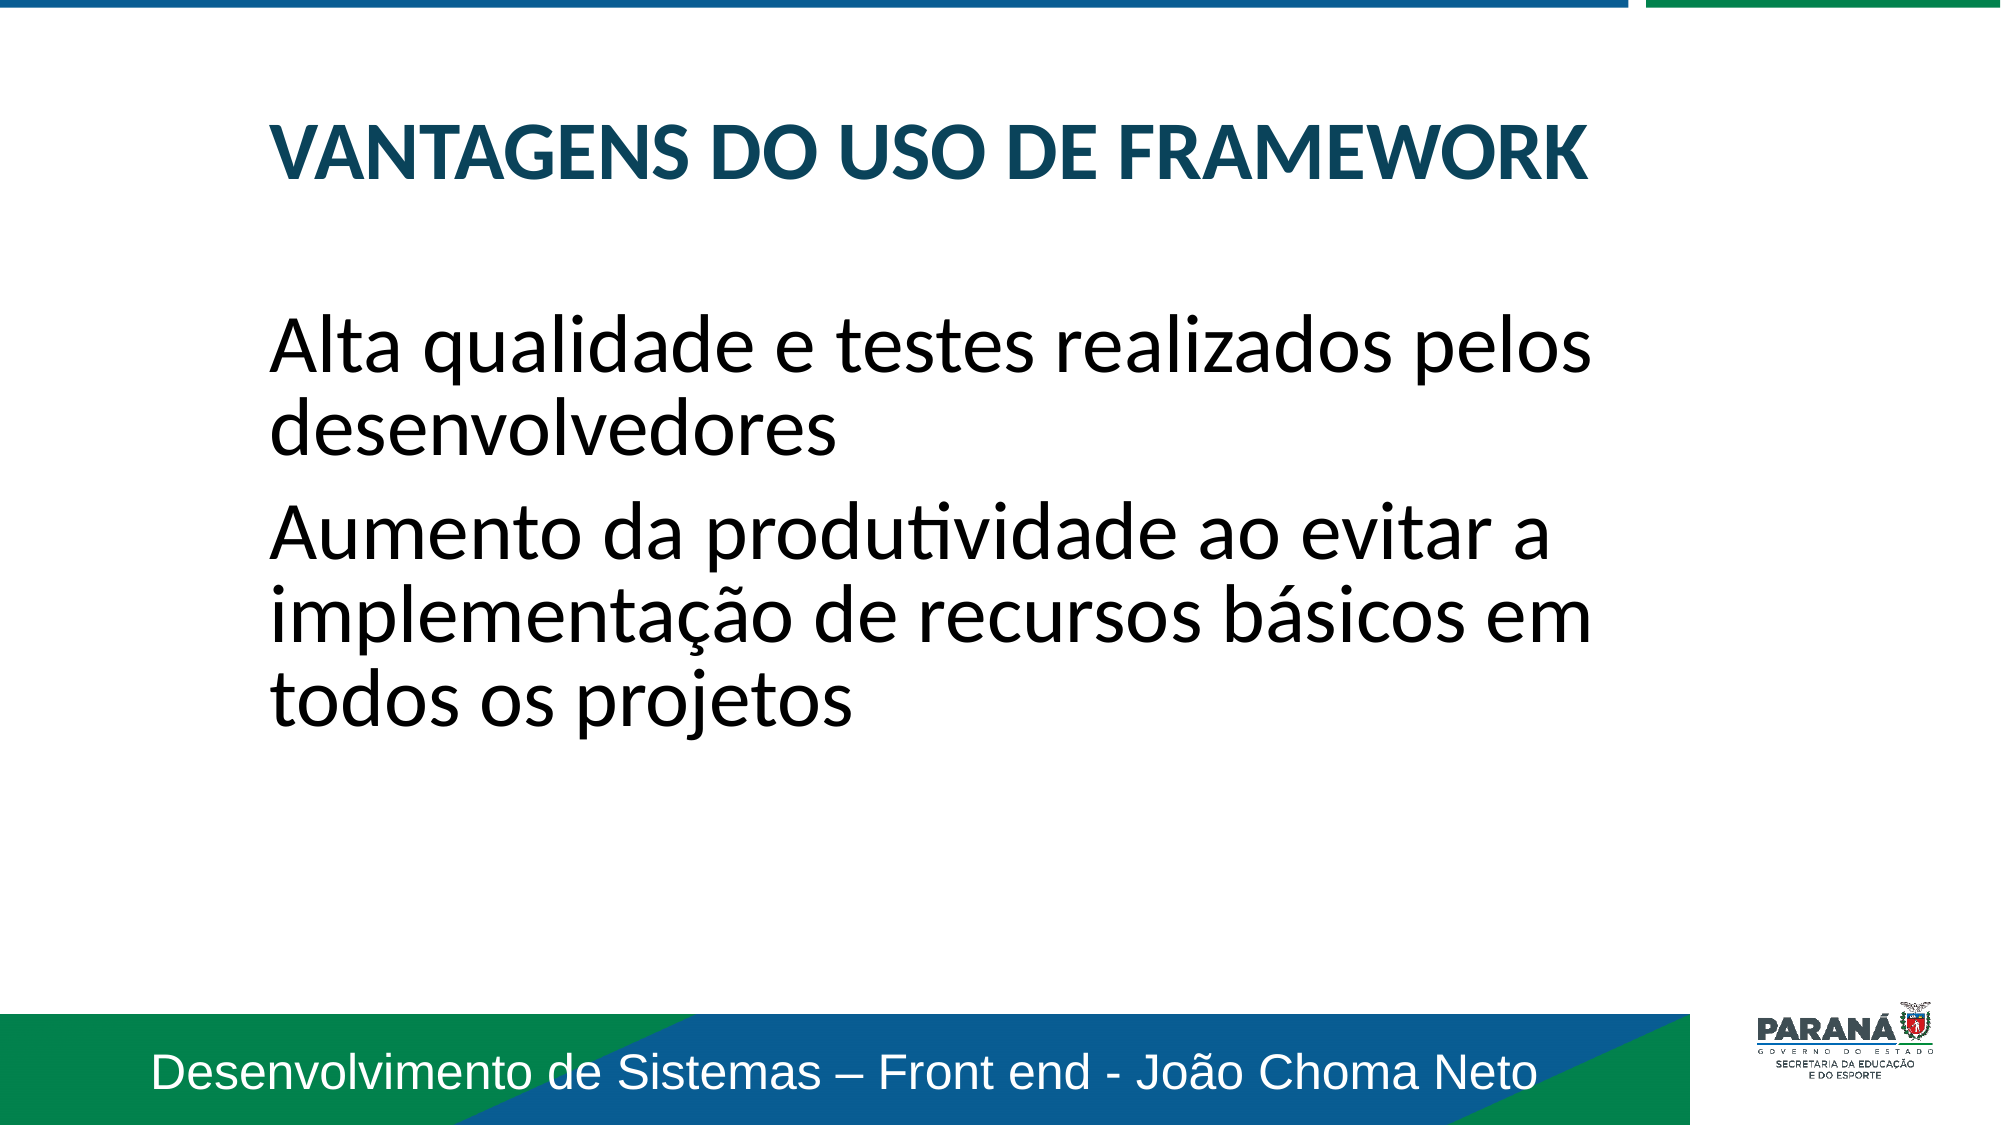

VANTAGENS DO USO DE FRAMEWORK
Alta qualidade e testes realizados pelos desenvolvedores
Aumento da produtividade ao evitar a implementação de recursos básicos em todos os projetos